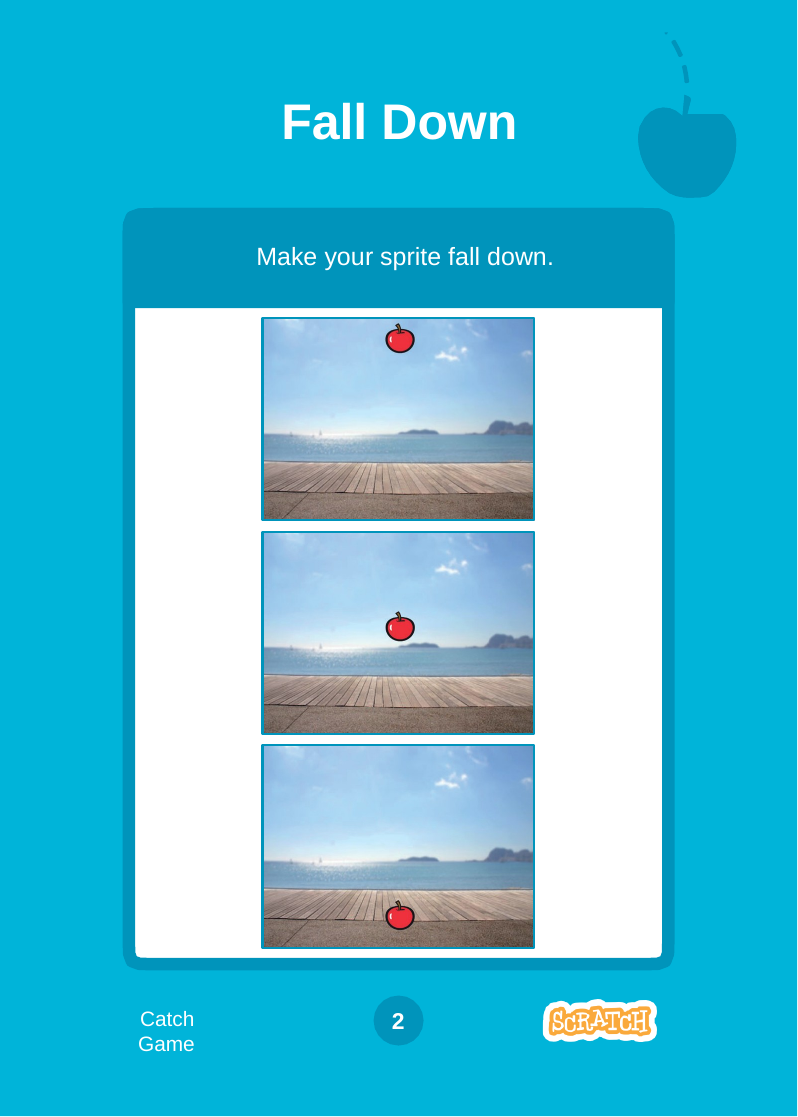

# Fall Down

Make your sprite fall down.

Catch Game
2